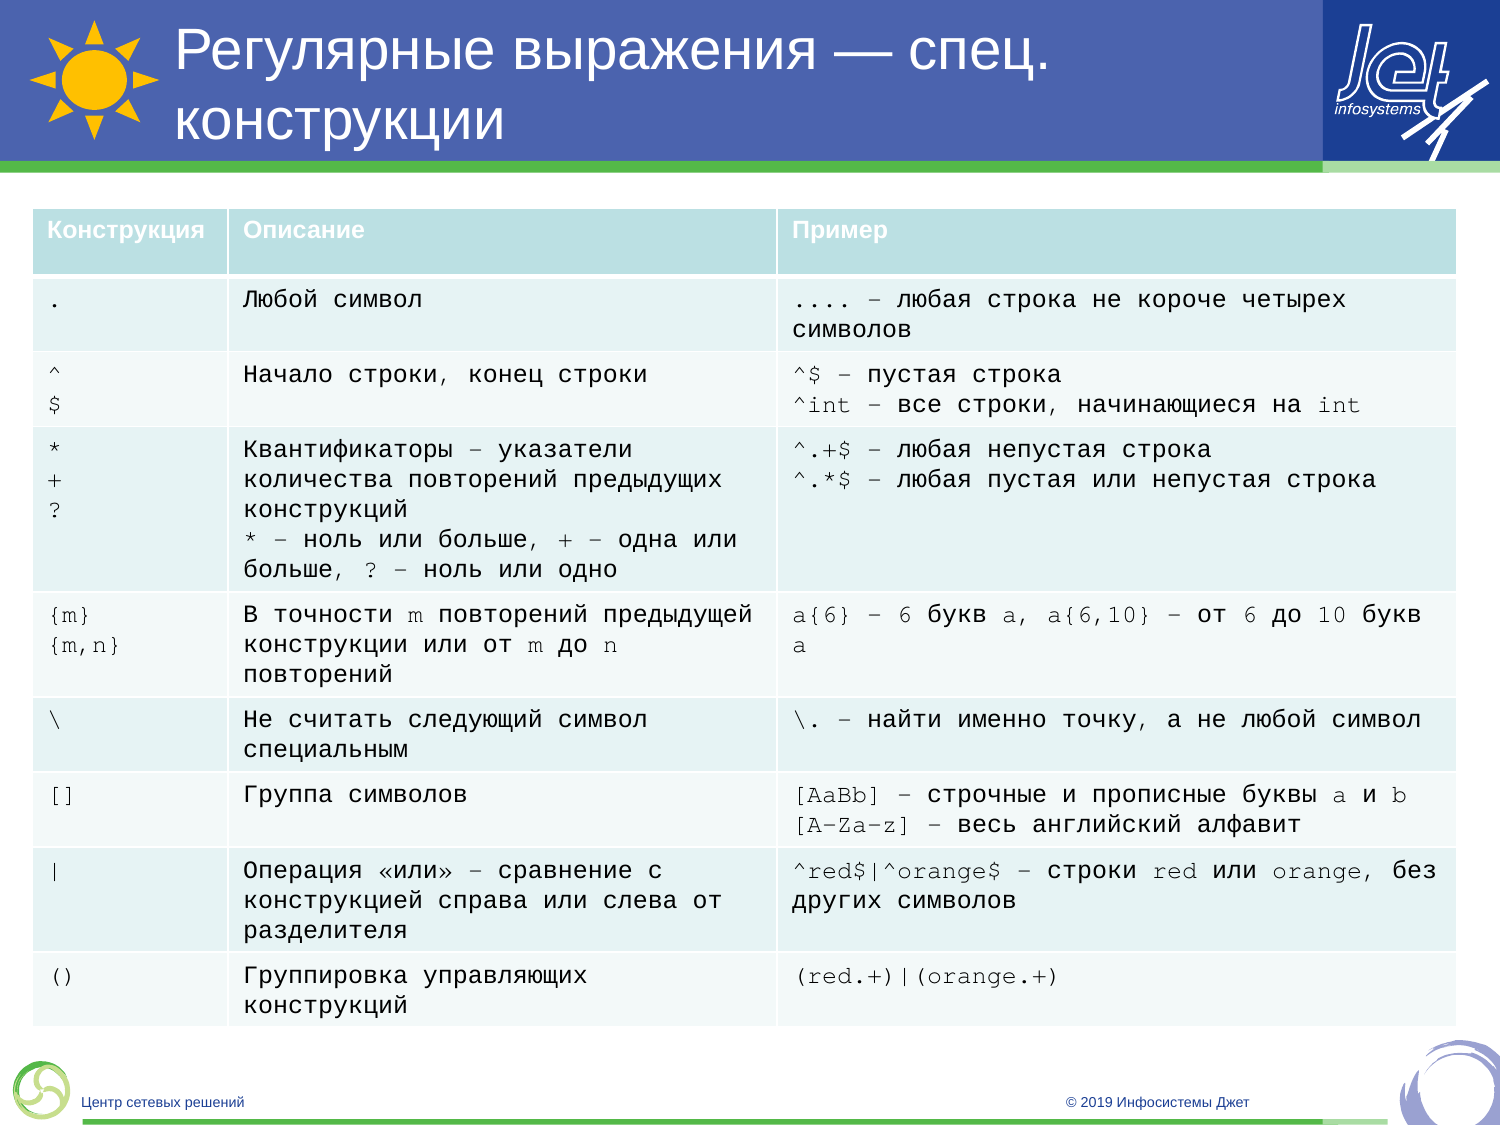

# Регулярные выражения — спец. конструкции
| Конструкция | Описание | Пример |
| --- | --- | --- |
| . | Любой символ | .... — любая строка не короче четырех символов |
| ^ $ | Начало строки, конец строки | ^$ — пустая строка ^int — все строки, начинающиеся на int |
| \* + ? | Квантификаторы — указатели количества повторений предыдущих конструкций \* — ноль или больше, + — одна или больше, ? — ноль или одно | ^.+$ — любая непустая строка ^.\*$ — любая пустая или непустая строка |
| {m} {m,n} | В точности m повторений предыдущей конструкции или от m до n повторений | a{6} — 6 букв a, a{6,10} — от 6 до 10 букв a |
| \ | Не считать следующий символ специальным | \. — найти именно точку, а не любой символ |
| [] | Группа символов | [AaBb] — строчные и прописные буквы a и b [A-Za-z] — весь английский алфавит |
| | | Операция «или» — сравнение с конструкцией справа или слева от разделителя | ^red$|^orange$ — строки red или orange, без других символов |
| () | Группировка управляющих конструкций | (red.+)|(orange.+) |